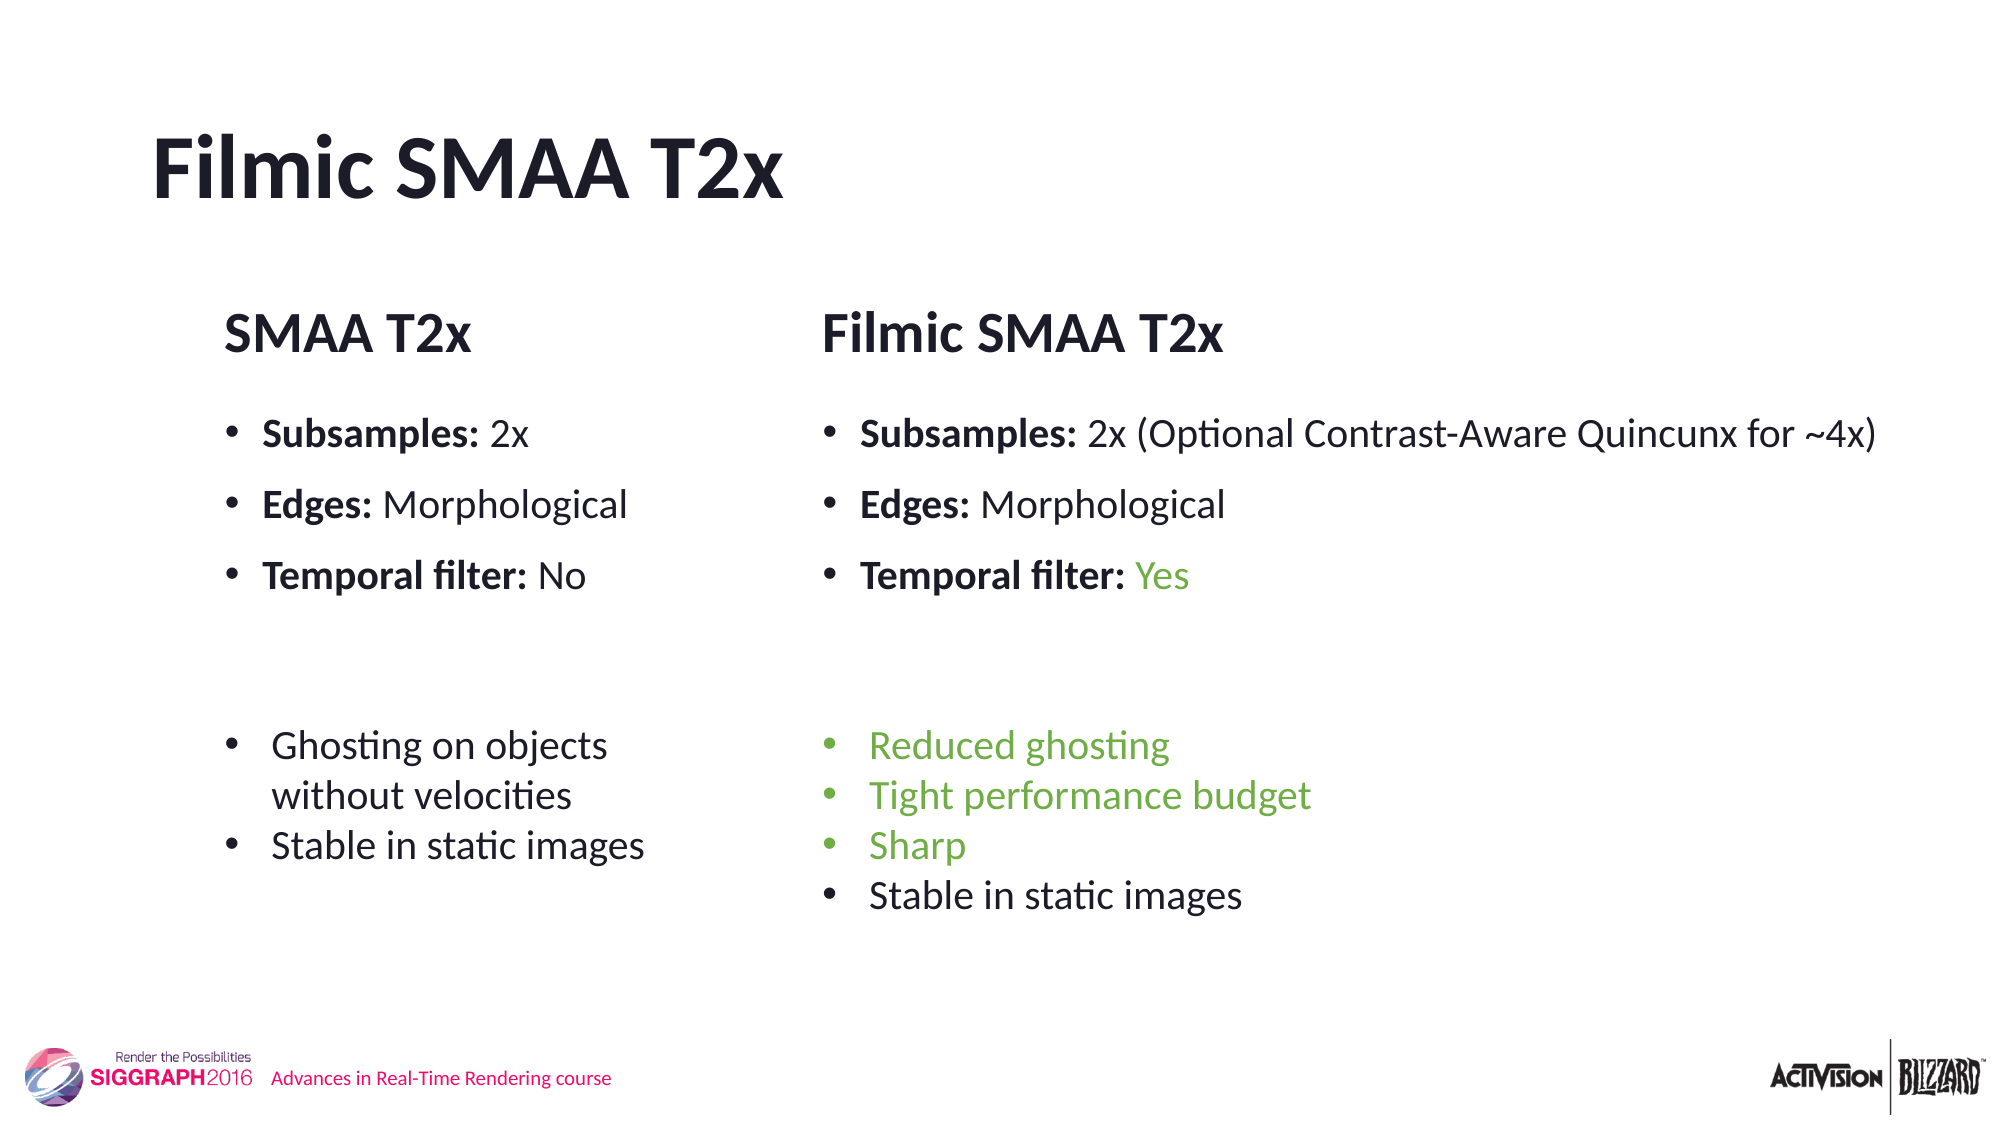

# Filmic SMAA T2x
SMAA T2x
Filmic SMAA T2x
Subsamples: 2x
Edges: Morphological
Temporal filter: No

Subsamples: 2x (Optional Contrast-Aware Quincunx for ~4x)
Edges: Morphological
Temporal filter: Yes

Ghosting on objects without velocities
Stable in static images
Reduced ghosting
Tight performance budget
Sharp
Stable in static images
Advances in Real-Time Rendering course